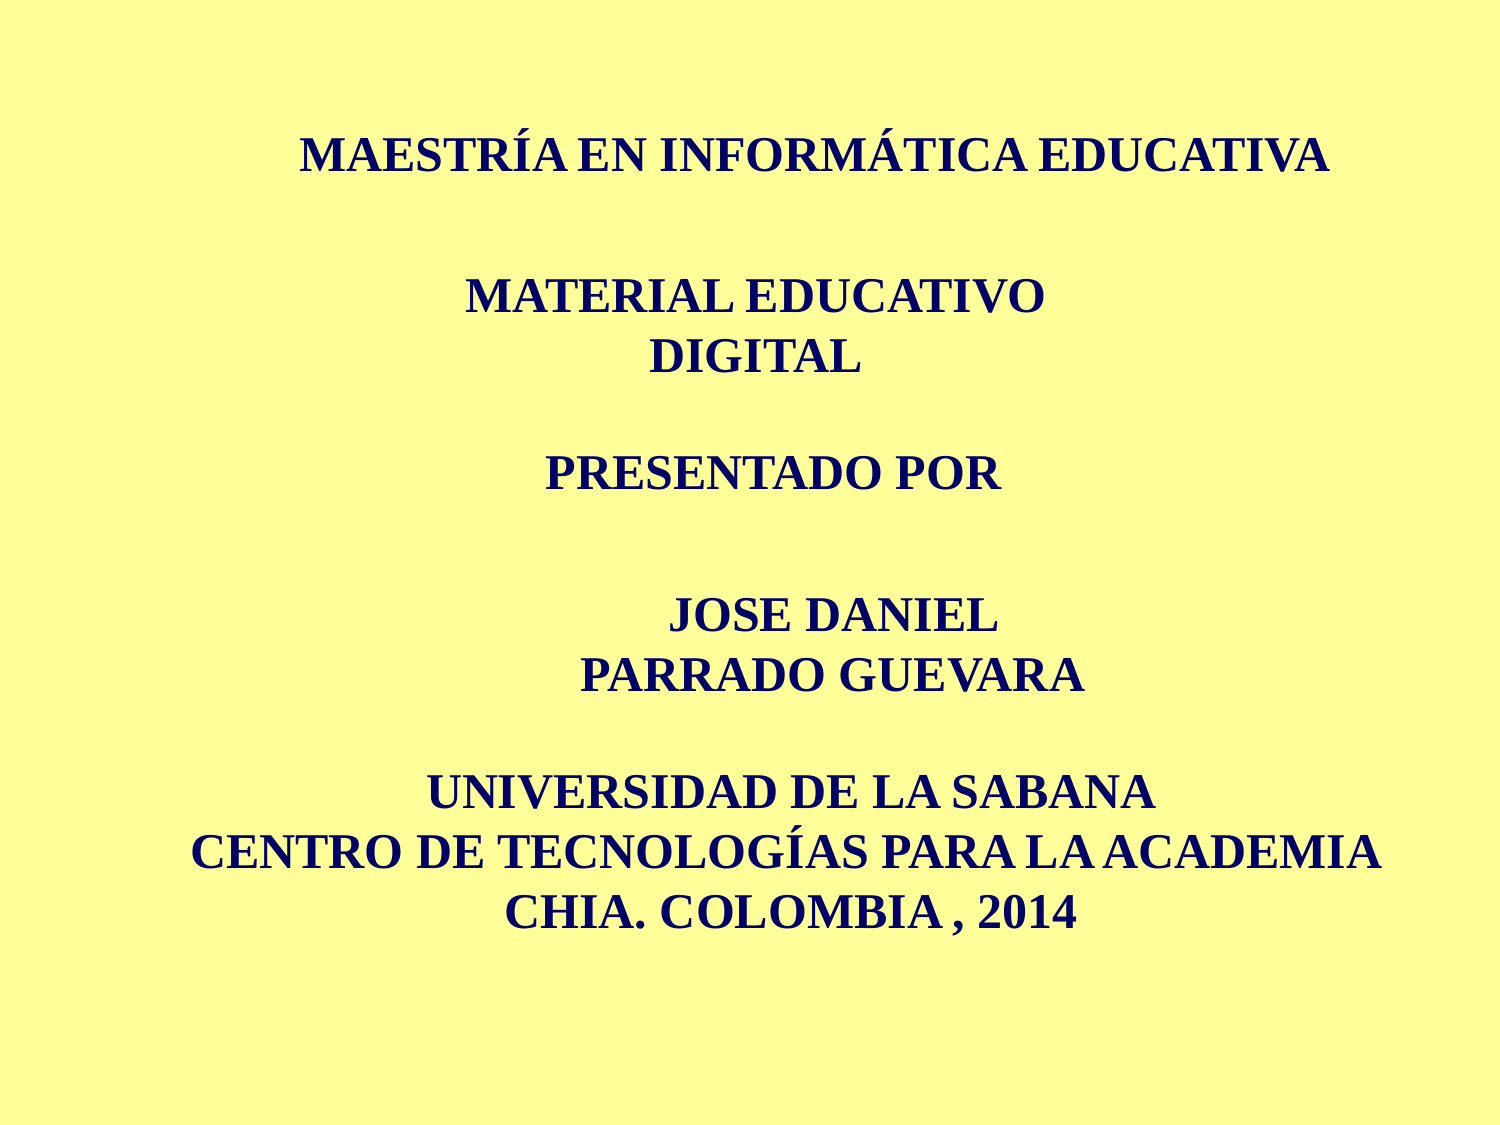

MAESTRÍA EN INFORMÁTICA EDUCATIVA
MATERIAL EDUCATIVO DIGITAL
PRESENTADO POR
JOSE DANIEL PARRADO GUEVARA
UNIVERSIDAD DE LA SABANA
CENTRO DE TECNOLOGÍAS PARA LA ACADEMIA
CHIA. COLOMBIA , 2014